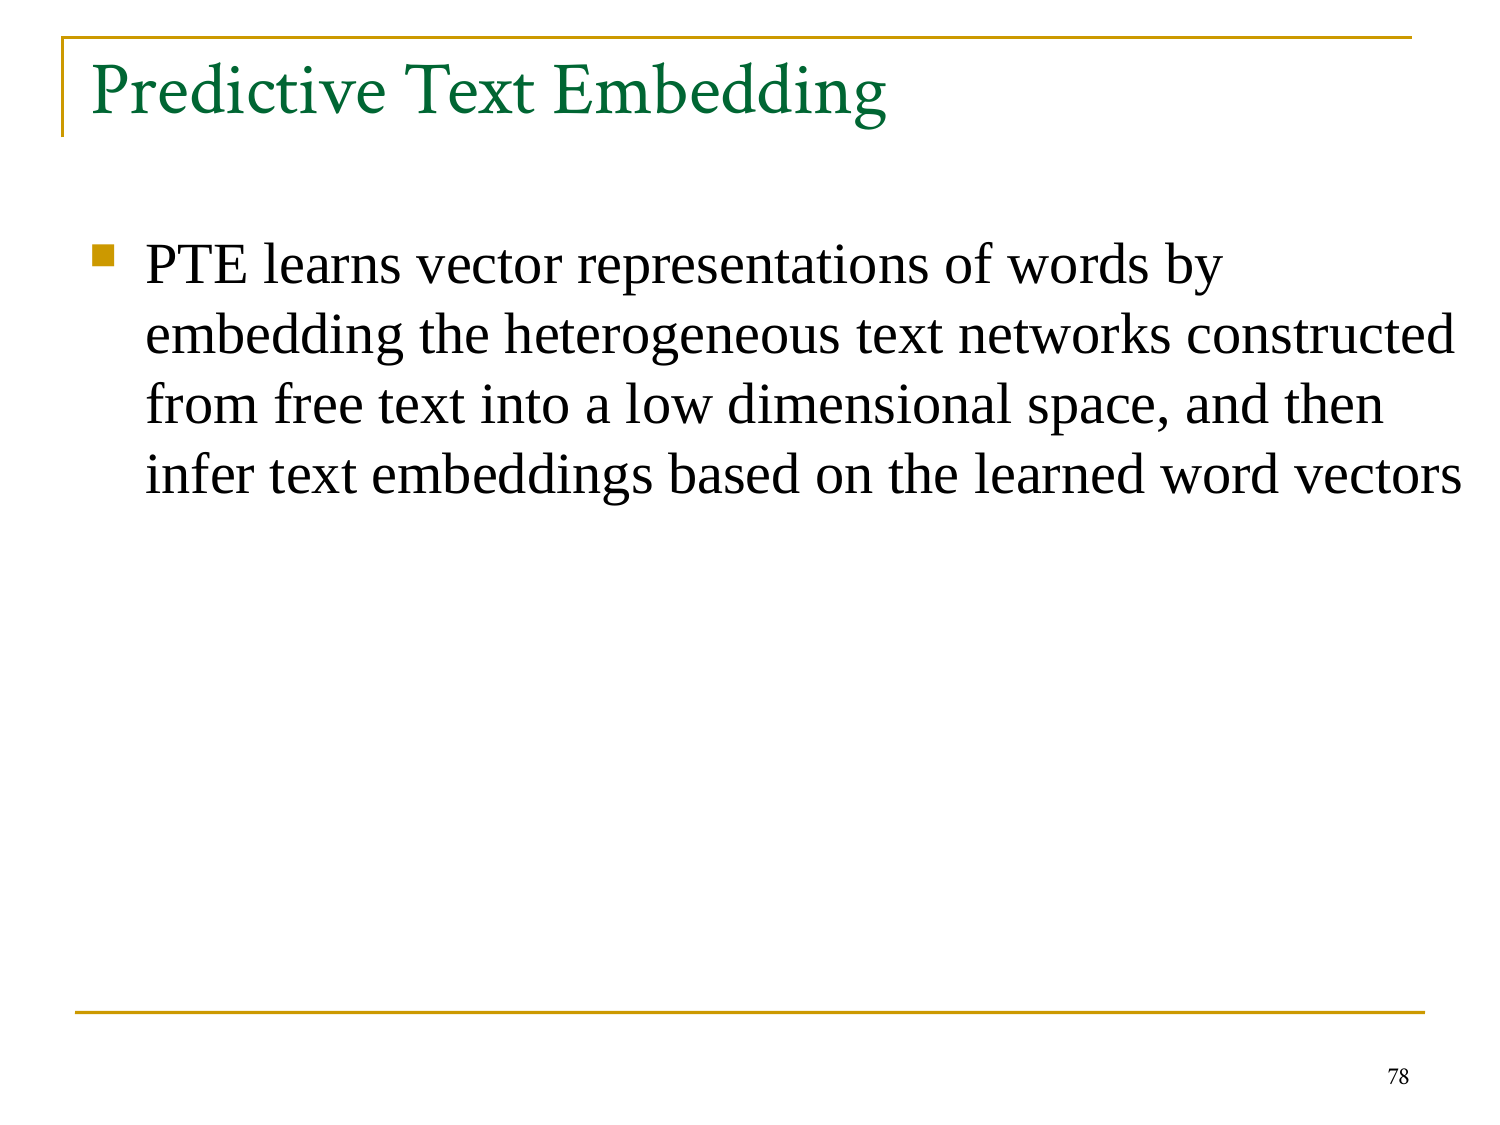

# Predictive Text Embedding
PTE learns vector representations of words by embedding the heterogeneous text networks constructed from free text into a low dimensional space, and then infer text embeddings based on the learned word vectors
78